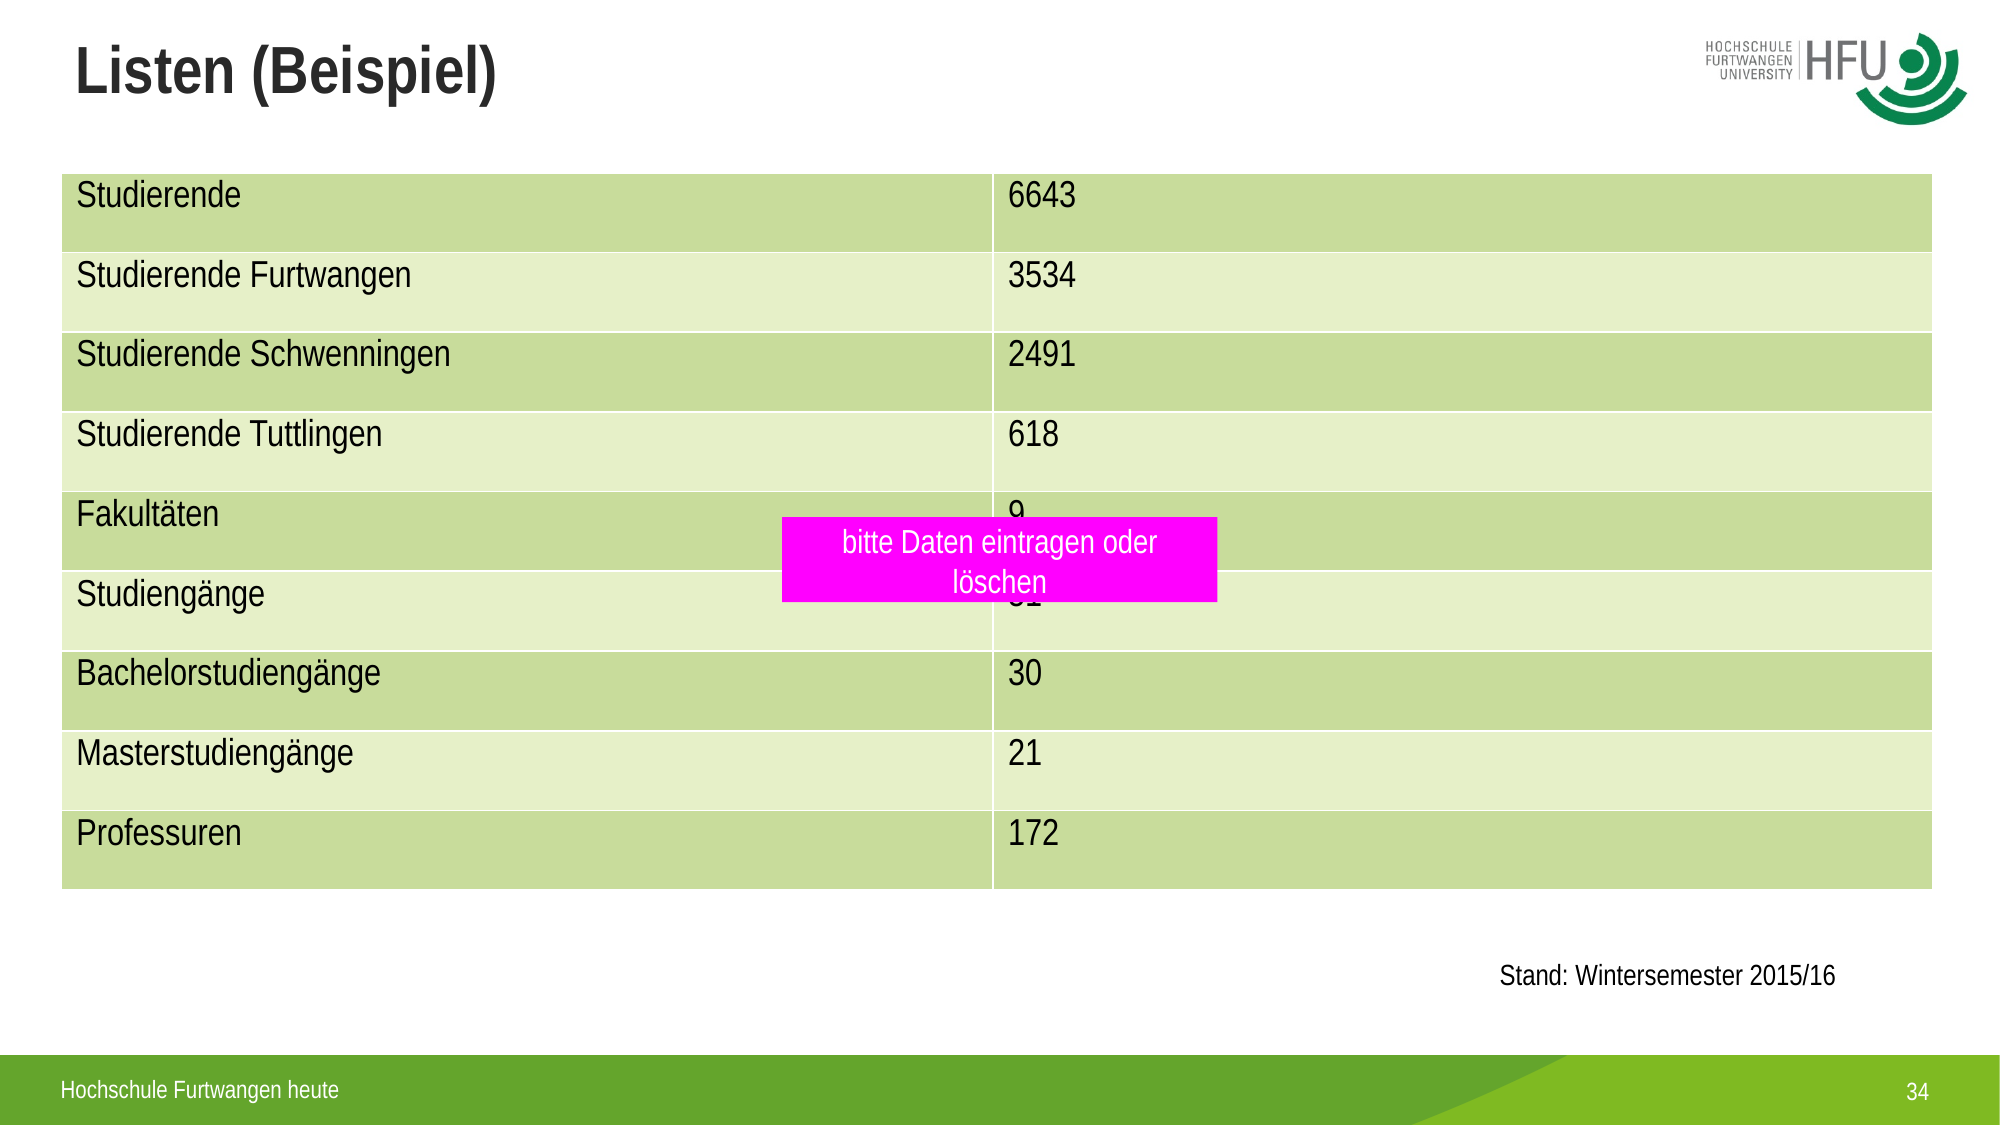

Listen (Beispiel)
| Studierende | 6643 |
| --- | --- |
| Studierende Furtwangen | 3534 |
| Studierende Schwenningen | 2491 |
| Studierende Tuttlingen | 618 |
| Fakultäten | 9 |
| Studiengänge | 51 |
| Bachelorstudiengänge | 30 |
| Masterstudiengänge | 21 |
| Professuren | 172 |
bitte Daten eintragen oder löschen
Stand: Wintersemester 2015/16
34
Hochschule Furtwangen heute